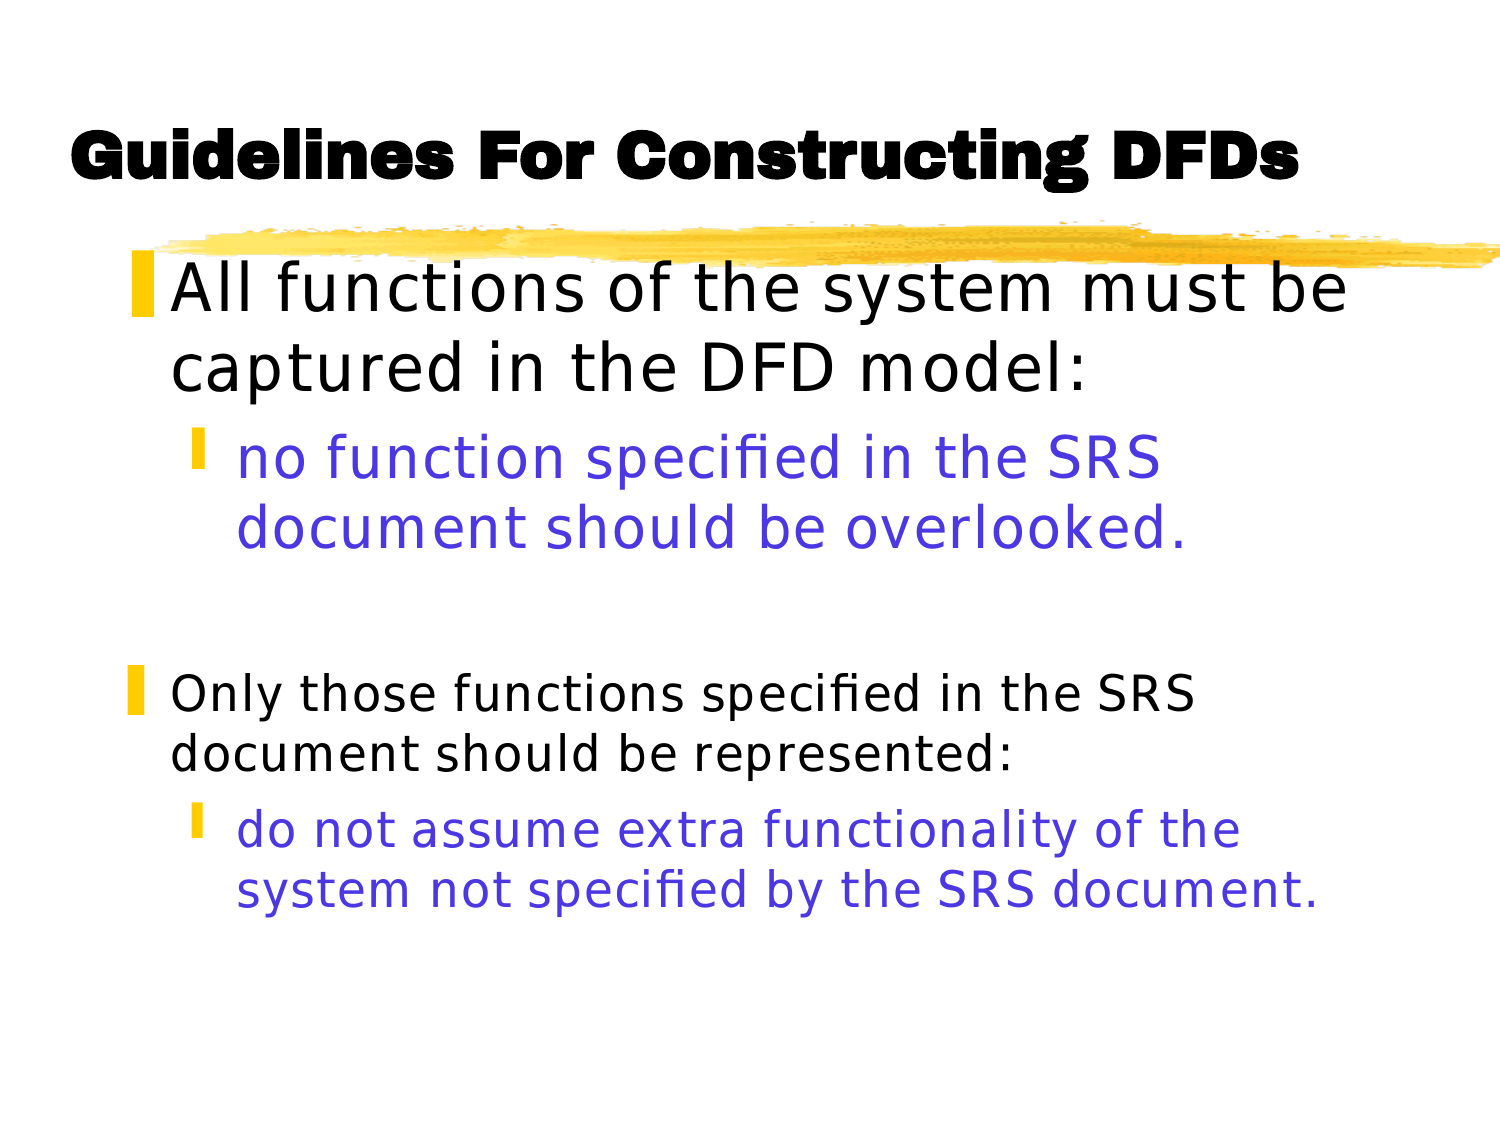

# Guidelines For Constructing DFDs
All functions of the system must be captured in the DFD model:
no function specified in the SRS document should be overlooked.

Only those functions specified in the SRS document should be represented:
do not assume extra functionality of the system not specified by the SRS document.